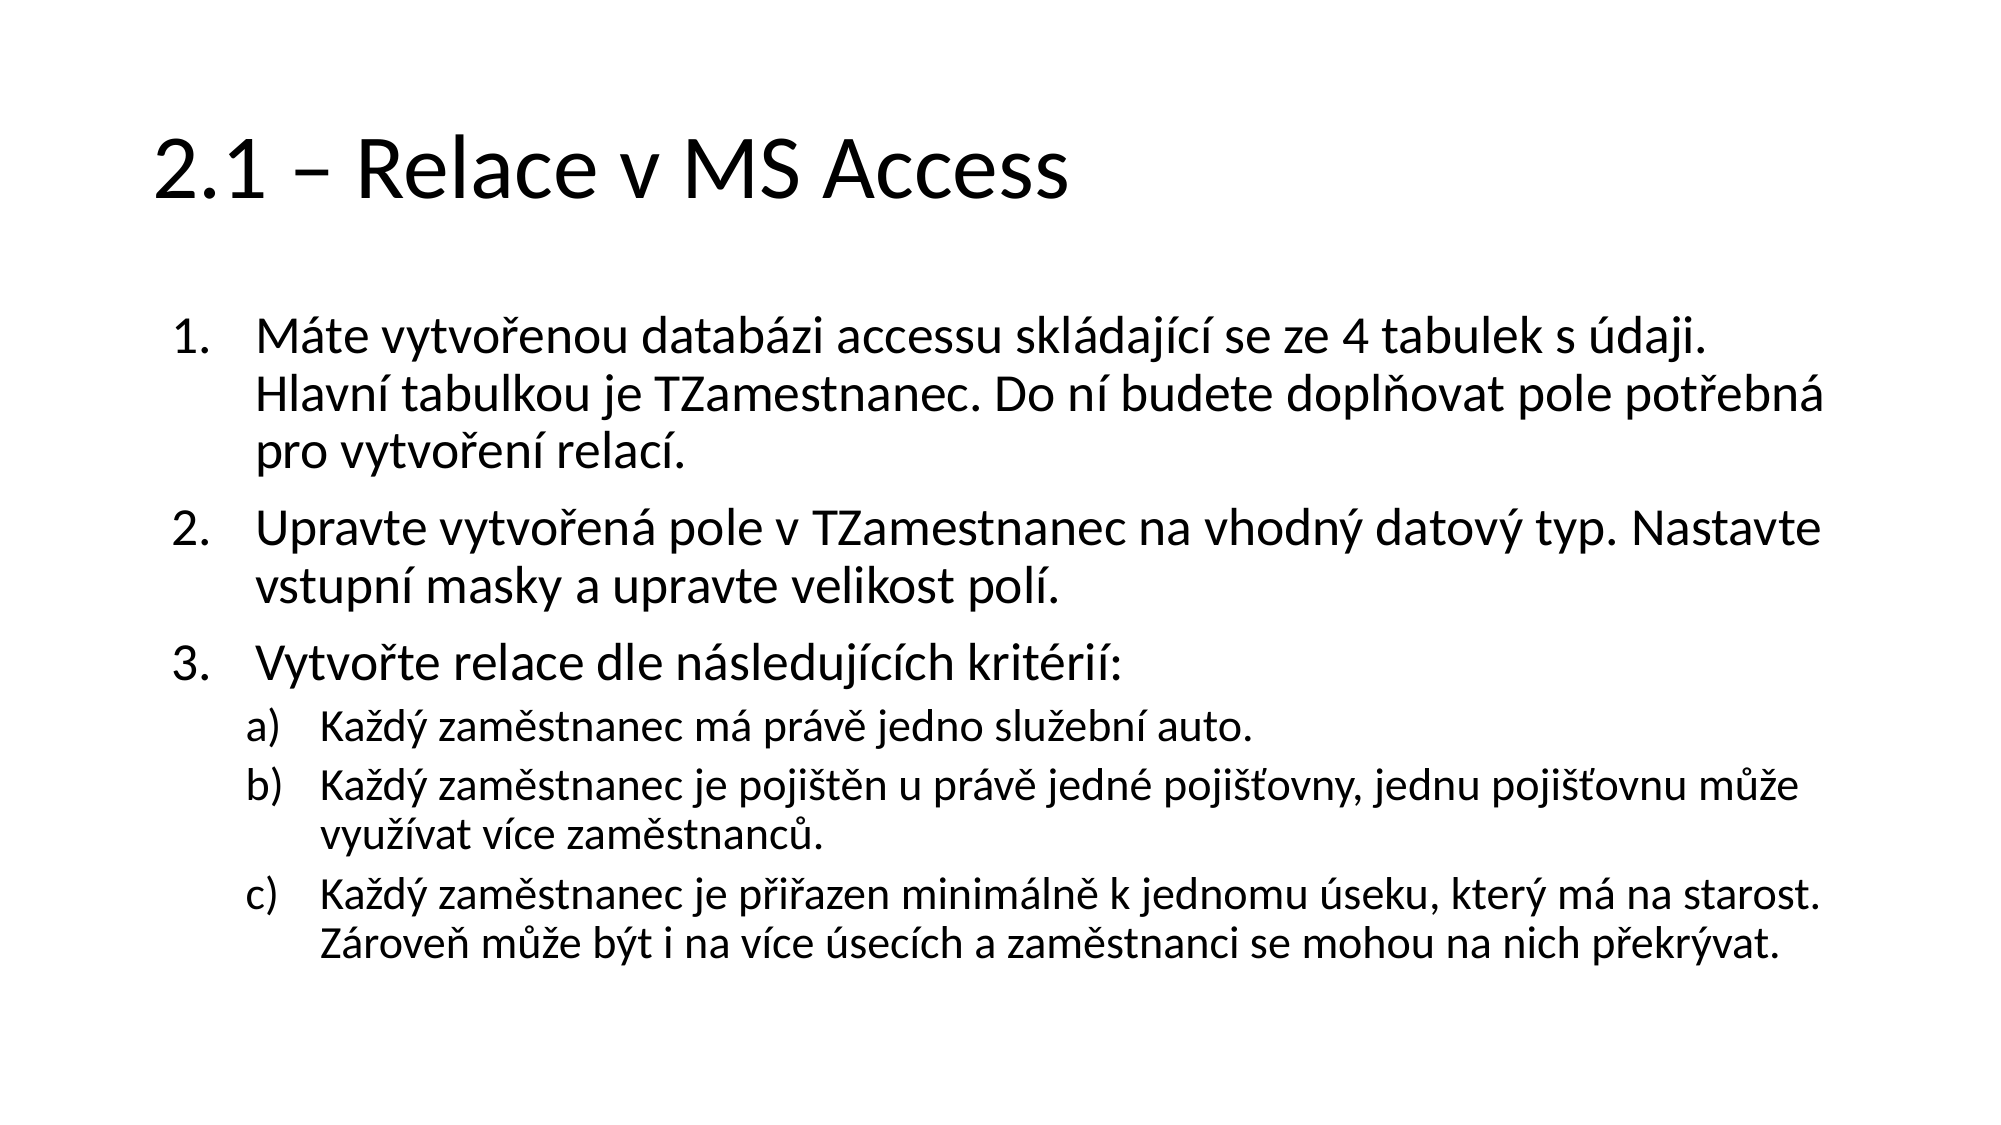

# 2.1 – Relace v MS Access
Máte vytvořenou databázi accessu skládající se ze 4 tabulek s údaji. Hlavní tabulkou je TZamestnanec. Do ní budete doplňovat pole potřebná pro vytvoření relací.
Upravte vytvořená pole v TZamestnanec na vhodný datový typ. Nastavte vstupní masky a upravte velikost polí.
Vytvořte relace dle následujících kritérií:
Každý zaměstnanec má právě jedno služební auto.
Každý zaměstnanec je pojištěn u právě jedné pojišťovny, jednu pojišťovnu může využívat více zaměstnanců.
Každý zaměstnanec je přiřazen minimálně k jednomu úseku, který má na starost. Zároveň může být i na více úsecích a zaměstnanci se mohou na nich překrývat.